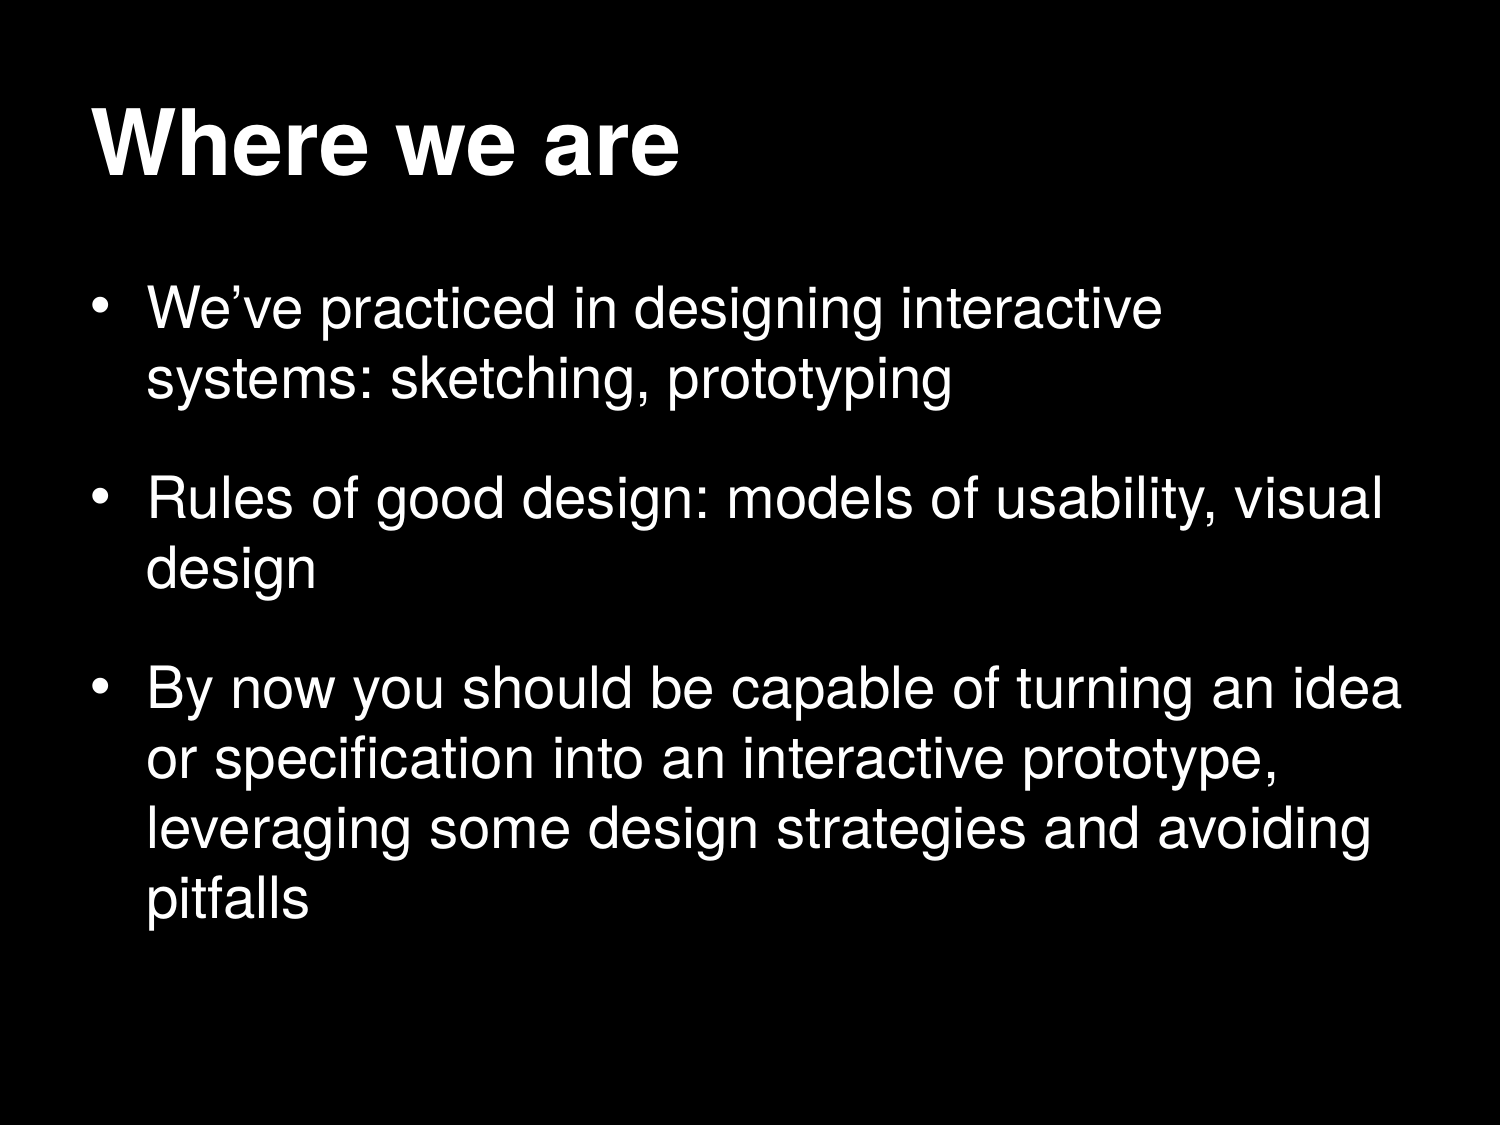

# Where we are
We’ve practiced in designing interactive systems: sketching, prototyping
Rules of good design: models of usability, visual design
By now you should be capable of turning an idea or specification into an interactive prototype, leveraging some design strategies and avoiding pitfalls